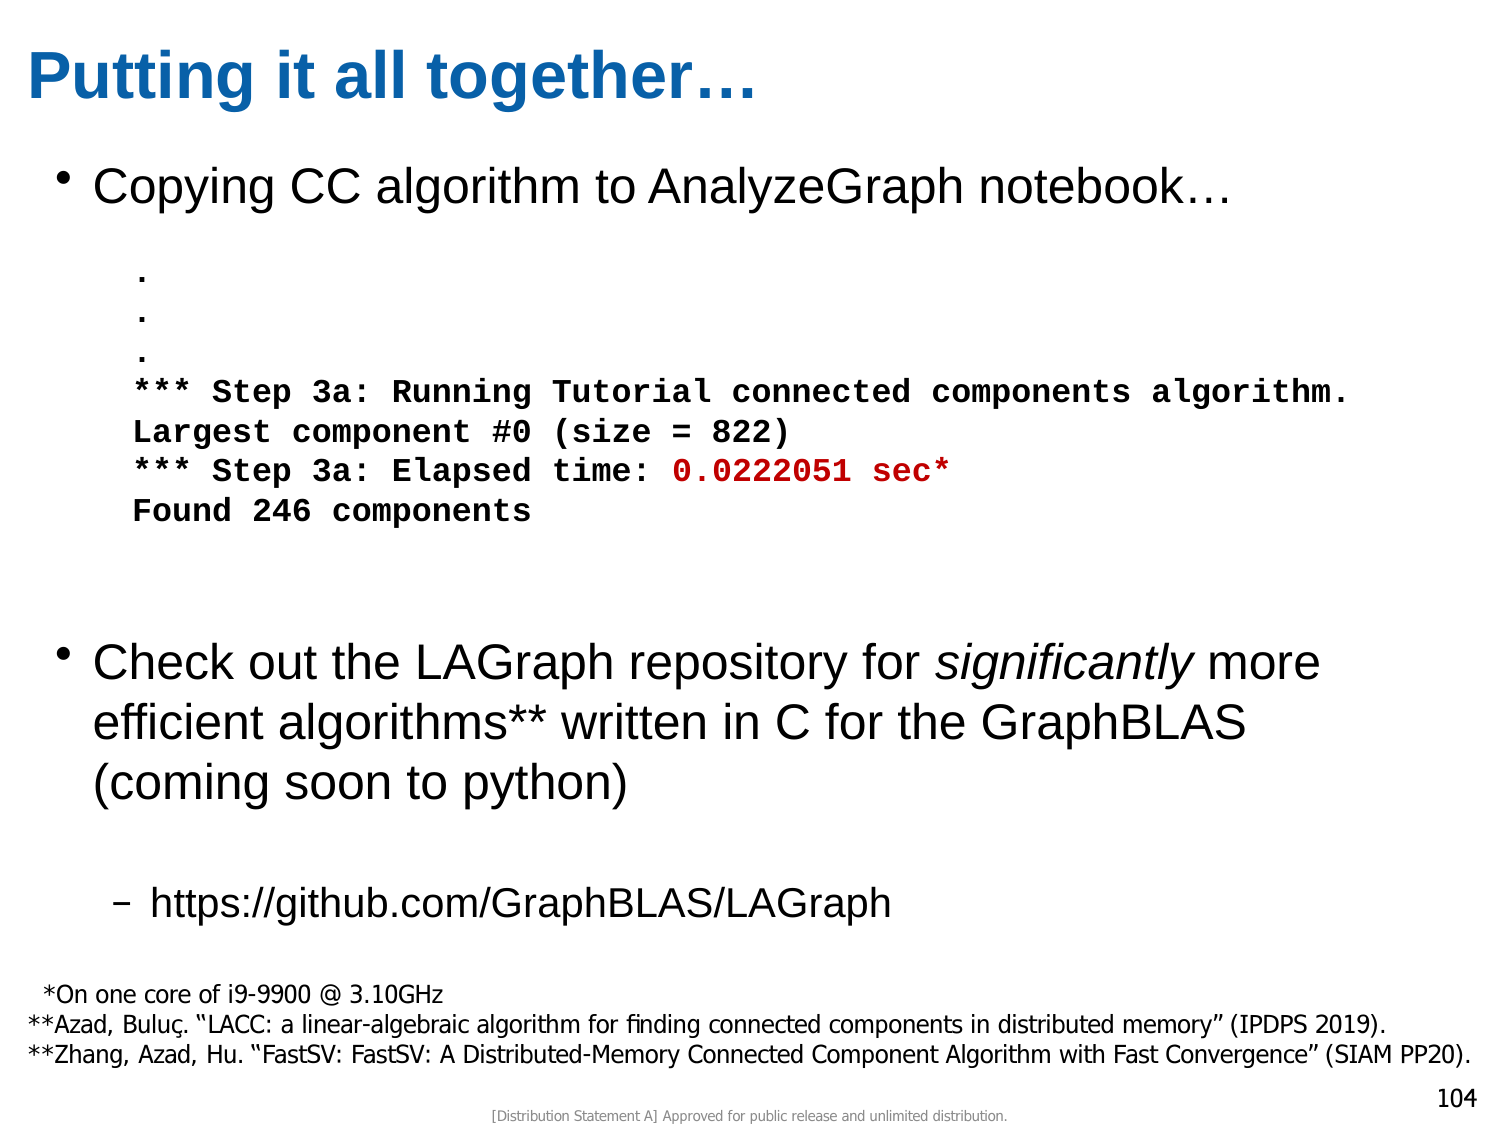

# Putting it all together…
Copying CC algorithm to AnalyzeGraph notebook…
.
.
.
*** Step 3a: Running Tutorial connected components algorithm.
Largest component #0 (size = 822)
*** Step 3a: Elapsed time: 0.0222051 sec*
Found 246 components
Check out the LAGraph repository for significantly more efficient algorithms** written in C for the GraphBLAS (coming soon to python)

https://github.com/GraphBLAS/LAGraph
  *On one core of i9-9900 @ 3.10GHz
**Azad, Buluç. “LACC: a linear-algebraic algorithm for finding connected components in distributed memory” (IPDPS 2019).
**Zhang, Azad, Hu. “FastSV: FastSV: A Distributed-Memory Connected Component Algorithm with Fast Convergence” (SIAM PP20).
104